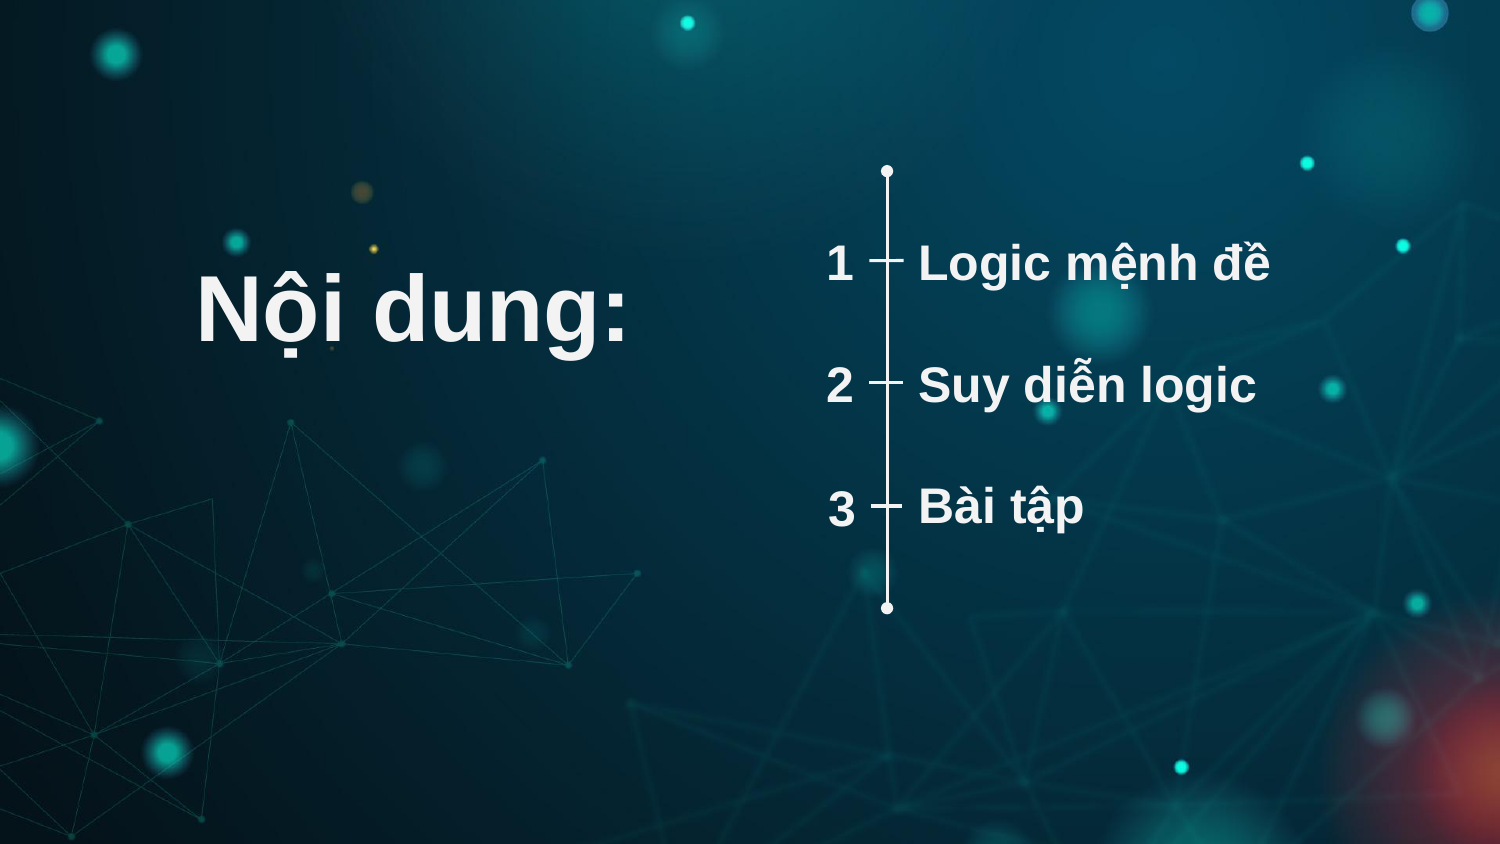

1
Logic mệnh đề
# Nội dung:
Suy diễn logic
2
Bài tập
3